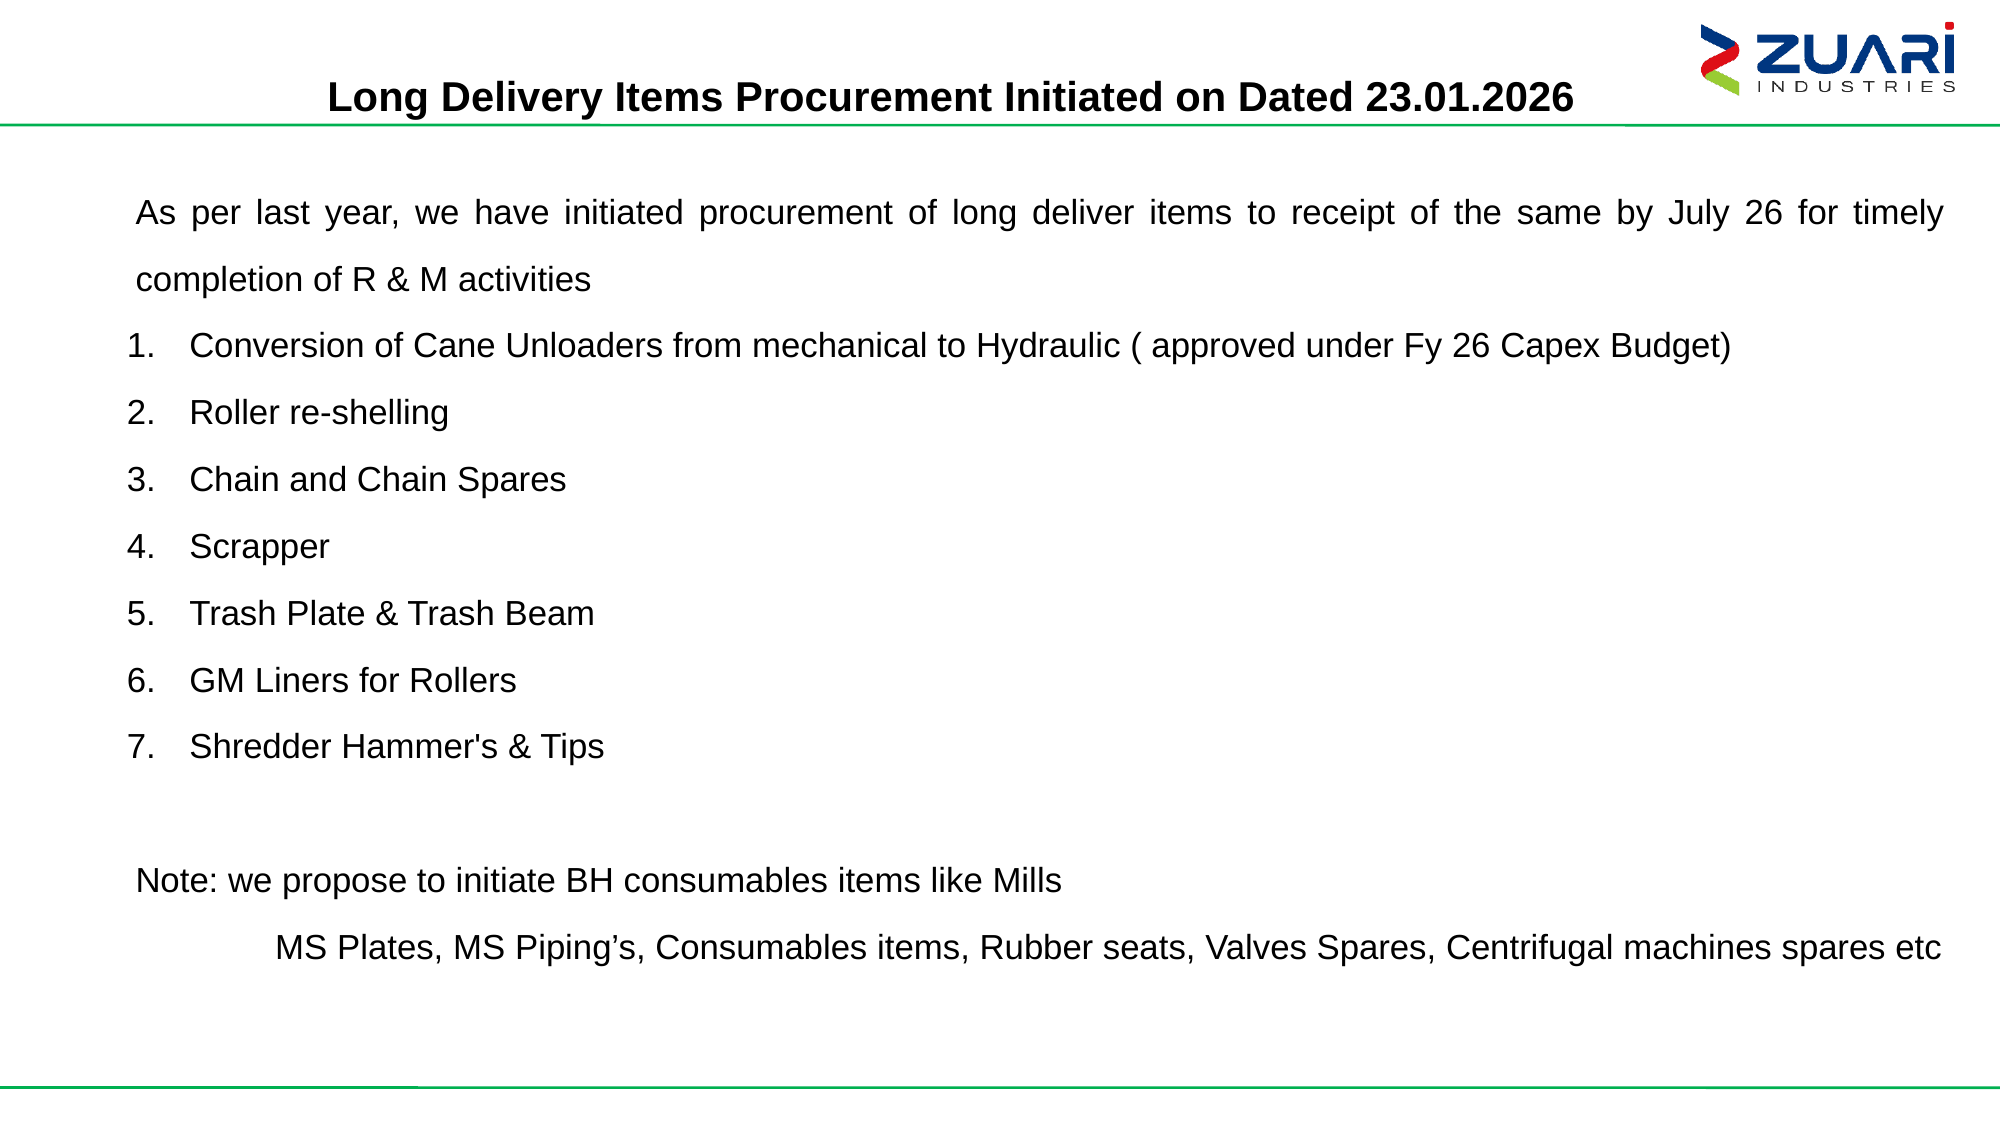

Long Delivery Items Procurement Initiated on Dated 23.01.2026
As per last year, we have initiated procurement of long deliver items to receipt of the same by July 26 for timely completion of R & M activities
Conversion of Cane Unloaders from mechanical to Hydraulic ( approved under Fy 26 Capex Budget)
Roller re-shelling
Chain and Chain Spares
Scrapper
Trash Plate & Trash Beam
GM Liners for Rollers
Shredder Hammer's & Tips

Note: we propose to initiate BH consumables items like Mills
	MS Plates, MS Piping’s, Consumables items, Rubber seats, Valves Spares, Centrifugal machines spares etc